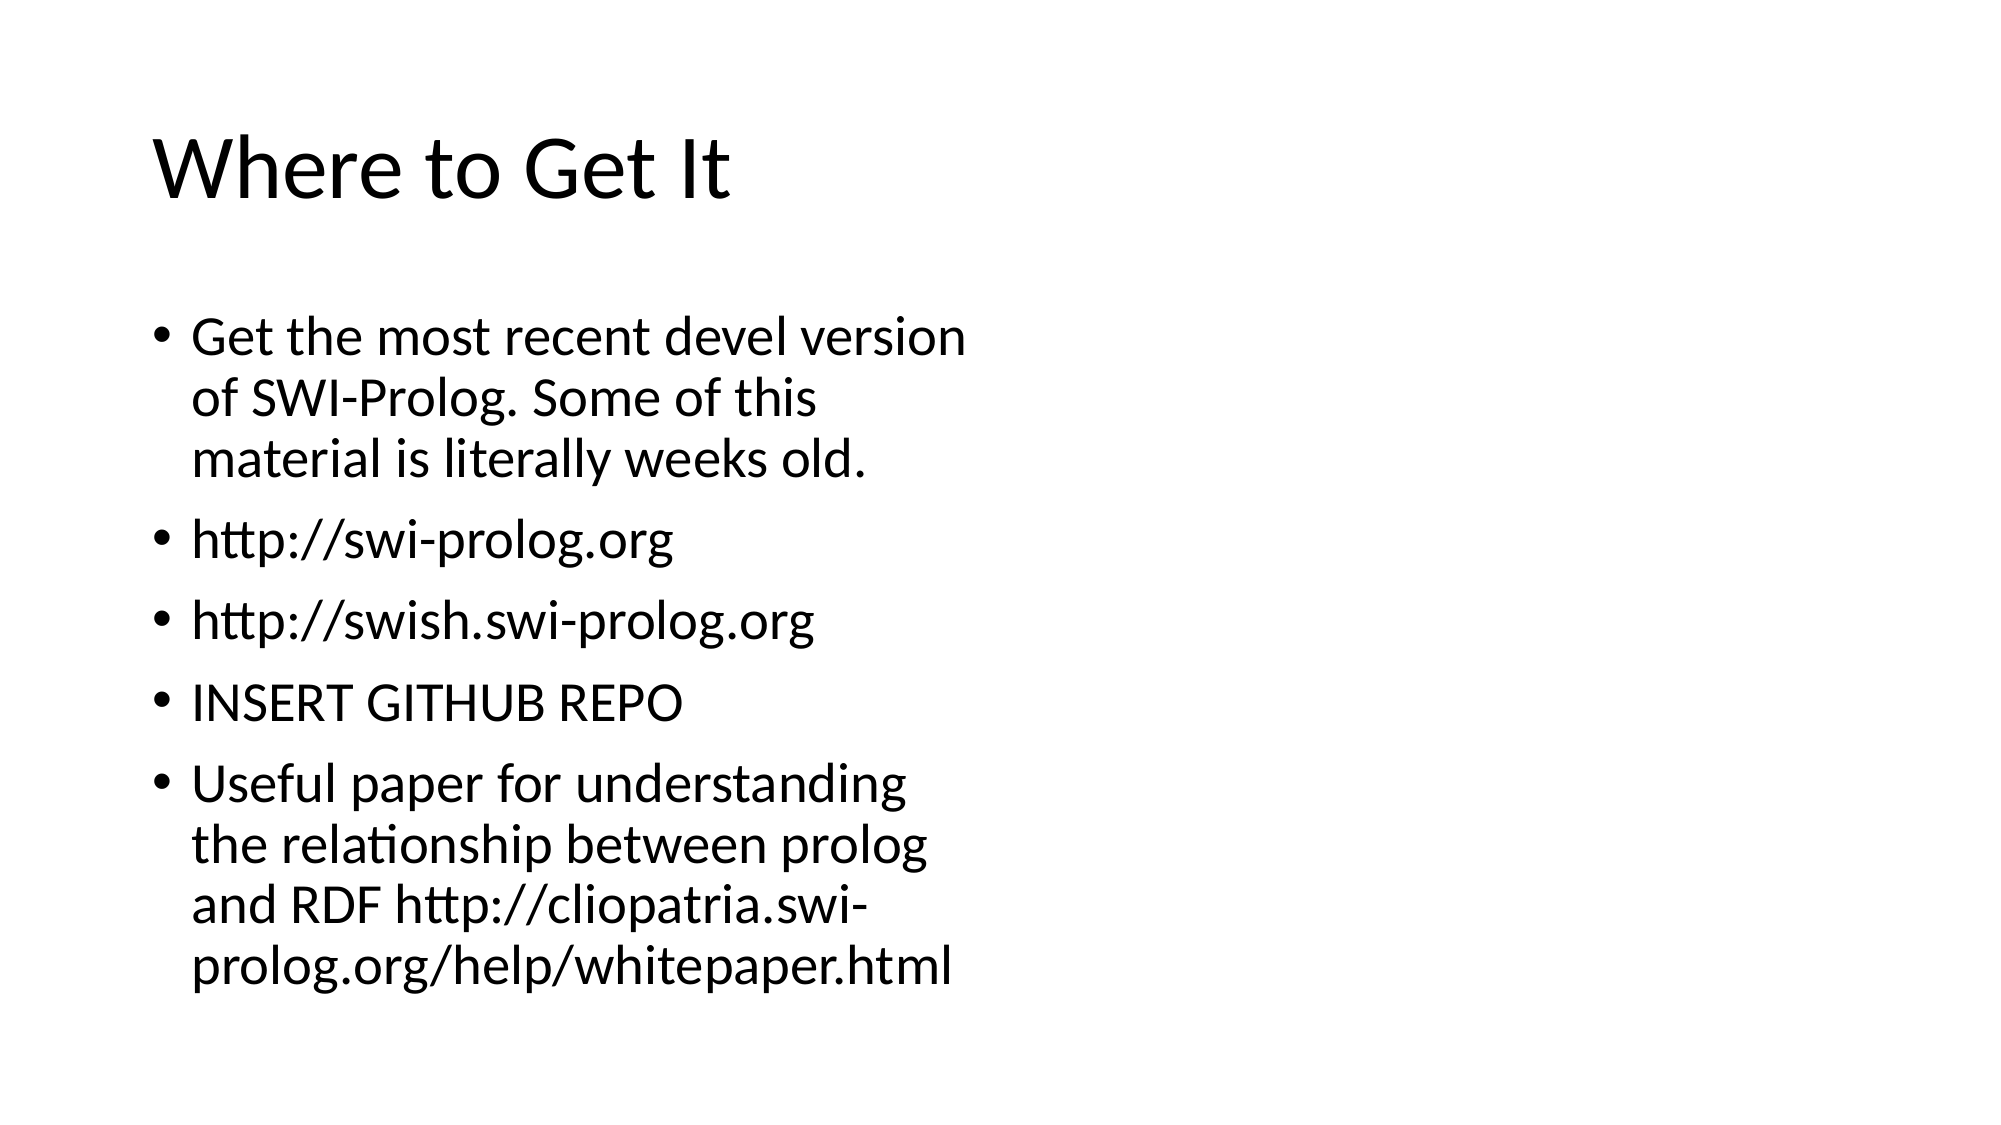

# Where to Get It
Get the most recent devel version of SWI-Prolog. Some of this material is literally weeks old.
http://swi-prolog.org
http://swish.swi-prolog.org
INSERT GITHUB REPO
Useful paper for understanding the relationship between prolog and RDF http://cliopatria.swi-prolog.org/help/whitepaper.html